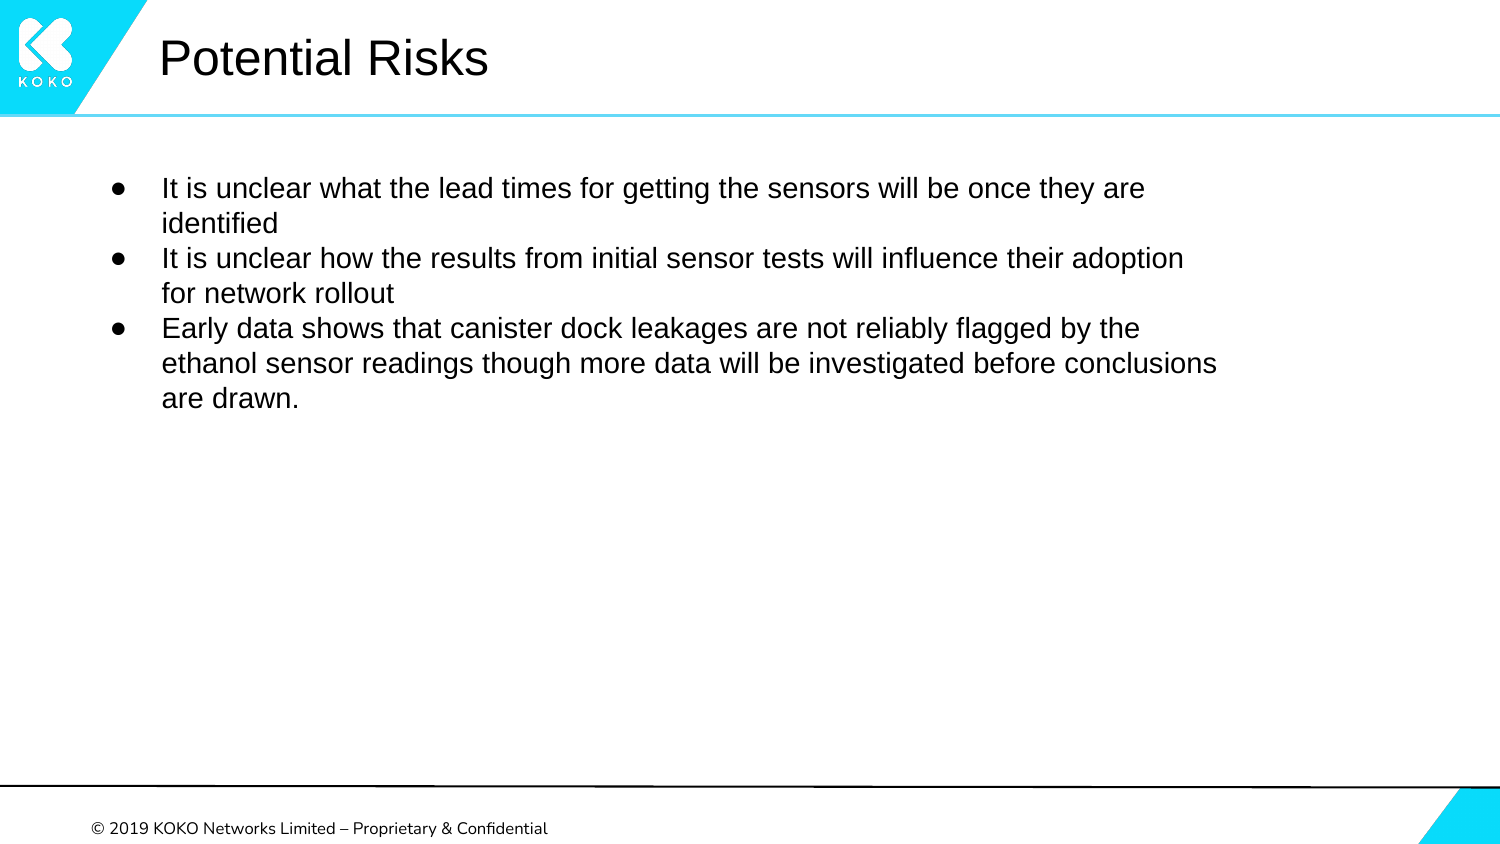

# Potential Risks
It is unclear what the lead times for getting the sensors will be once they are identified
It is unclear how the results from initial sensor tests will influence their adoption for network rollout
Early data shows that canister dock leakages are not reliably flagged by the ethanol sensor readings though more data will be investigated before conclusions are drawn.